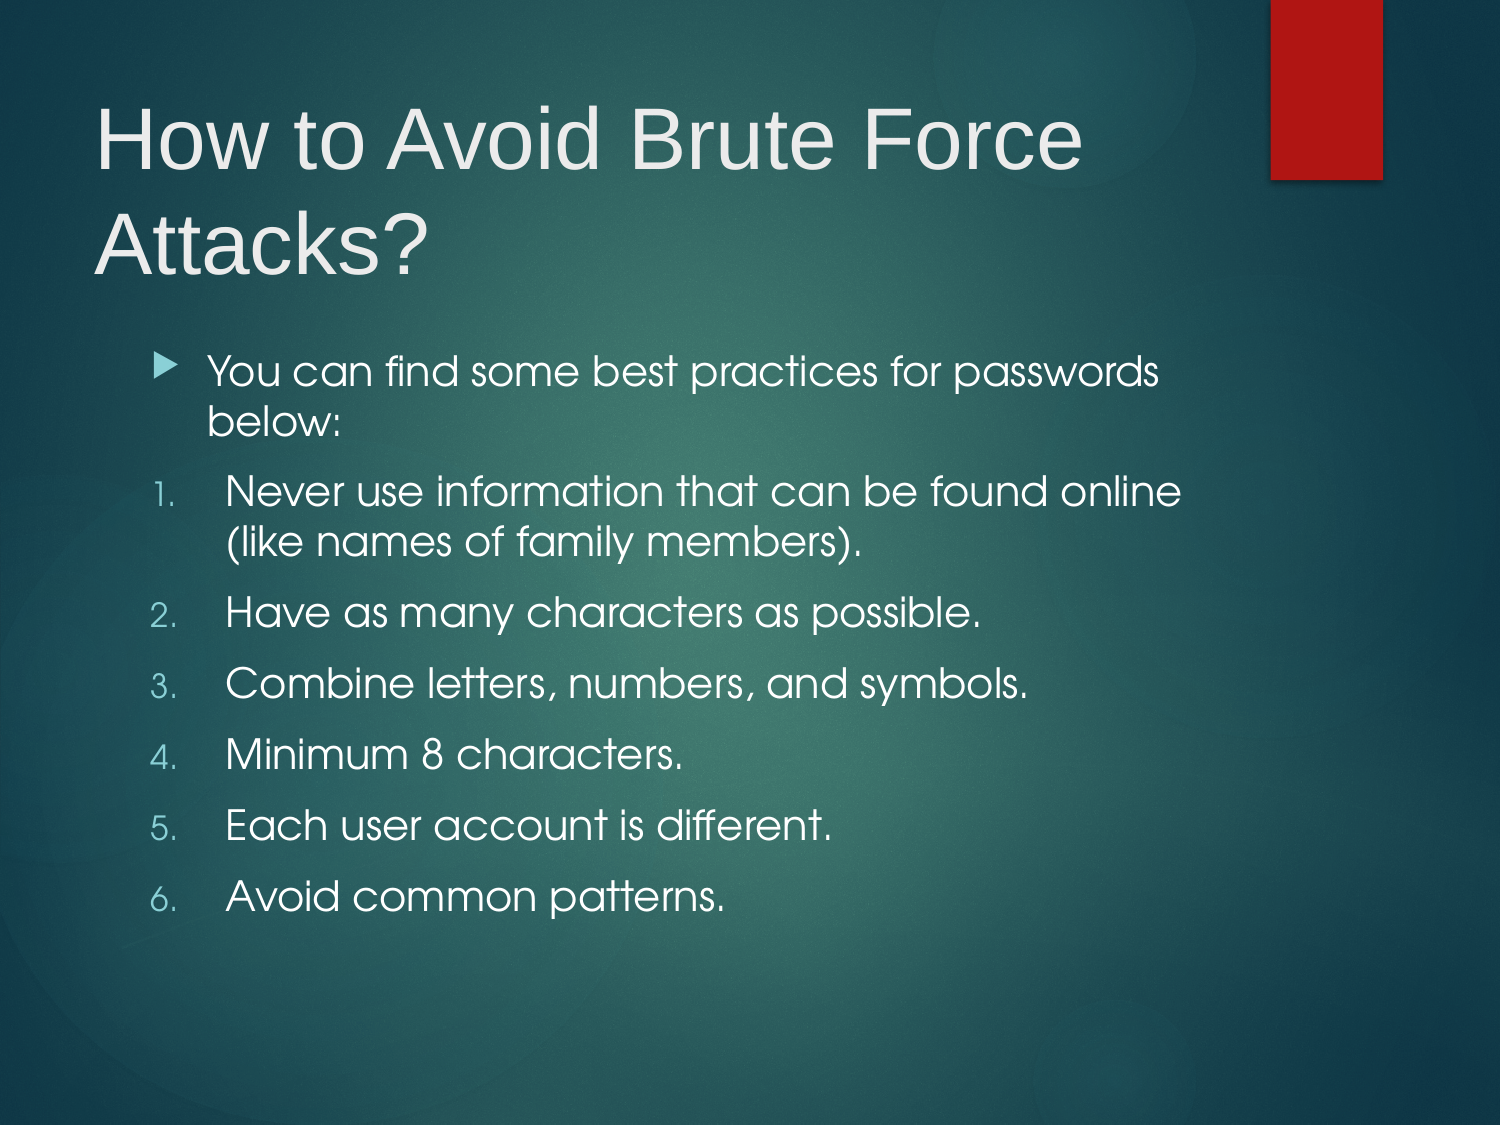

# How to Avoid Brute Force Attacks?
You can find some best practices for passwords below:
Never use information that can be found online (like names of family members).
Have as many characters as possible.
Combine letters, numbers, and symbols.
Minimum 8 characters.
Each user account is different.
Avoid common patterns.